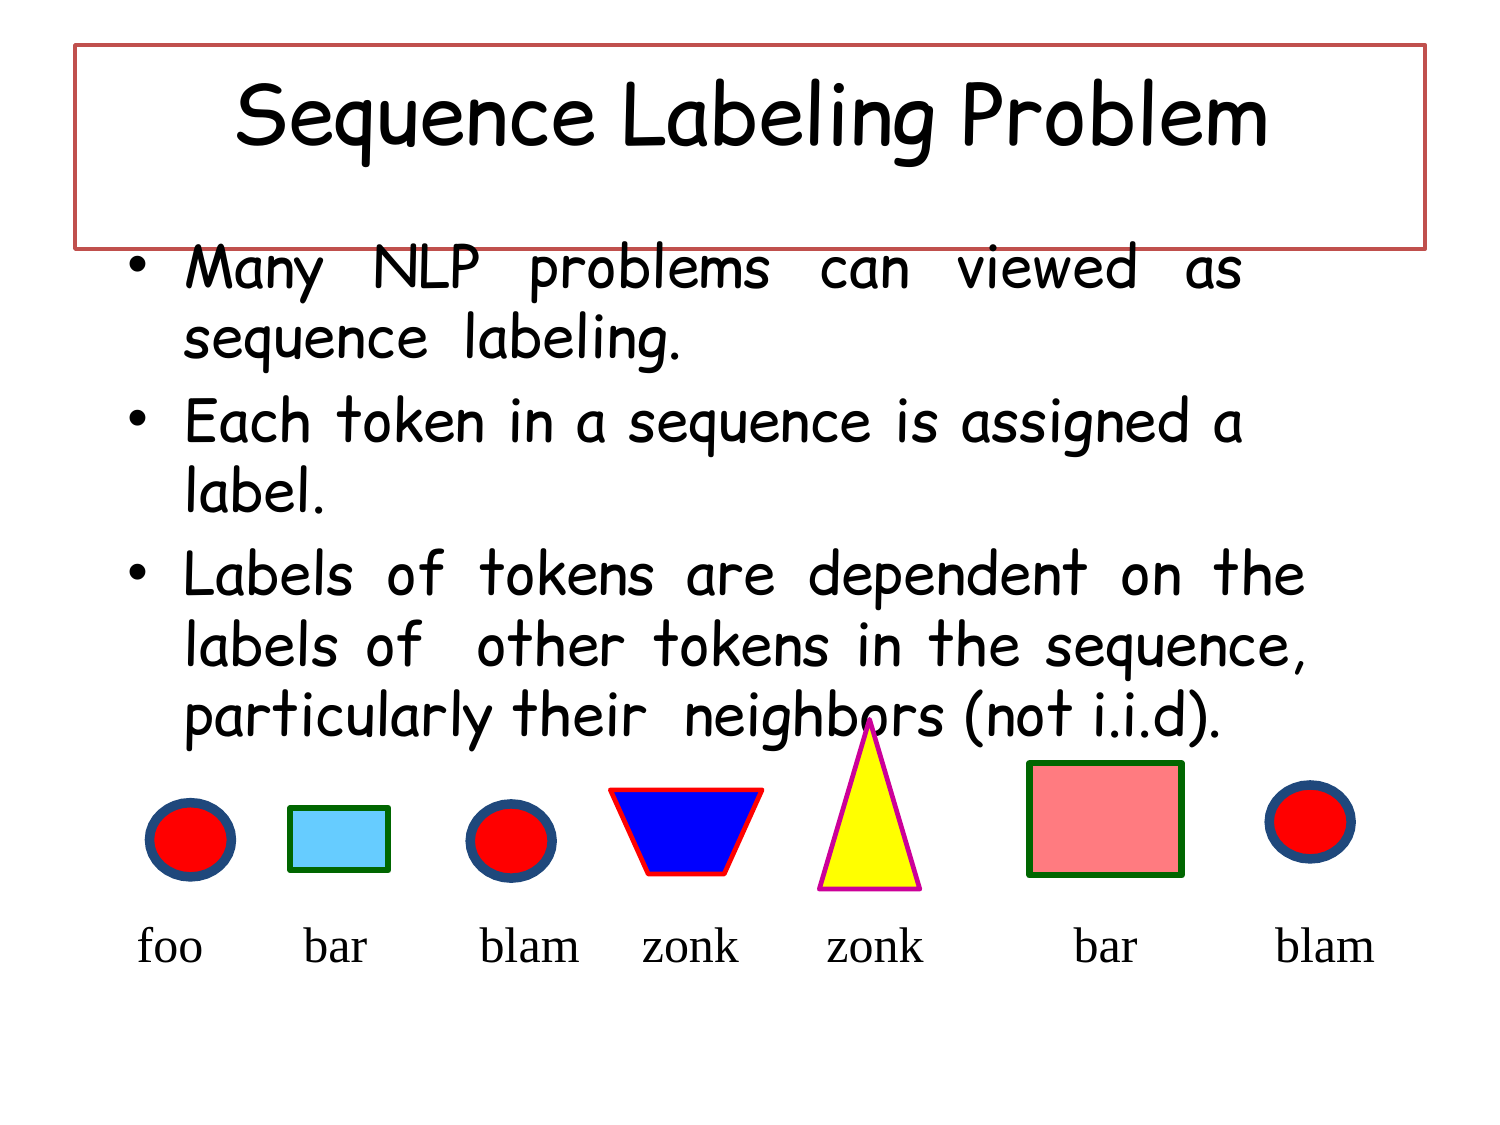

# Sequence Labeling Problem
Many NLP problems can viewed as sequence  labeling.
Each token in a sequence is assigned a label.
Labels of tokens are dependent on the labels of  other tokens in the sequence, particularly their  neighbors (not i.i.d).

foo
bar
blam
zonk
zonk
bar
blam